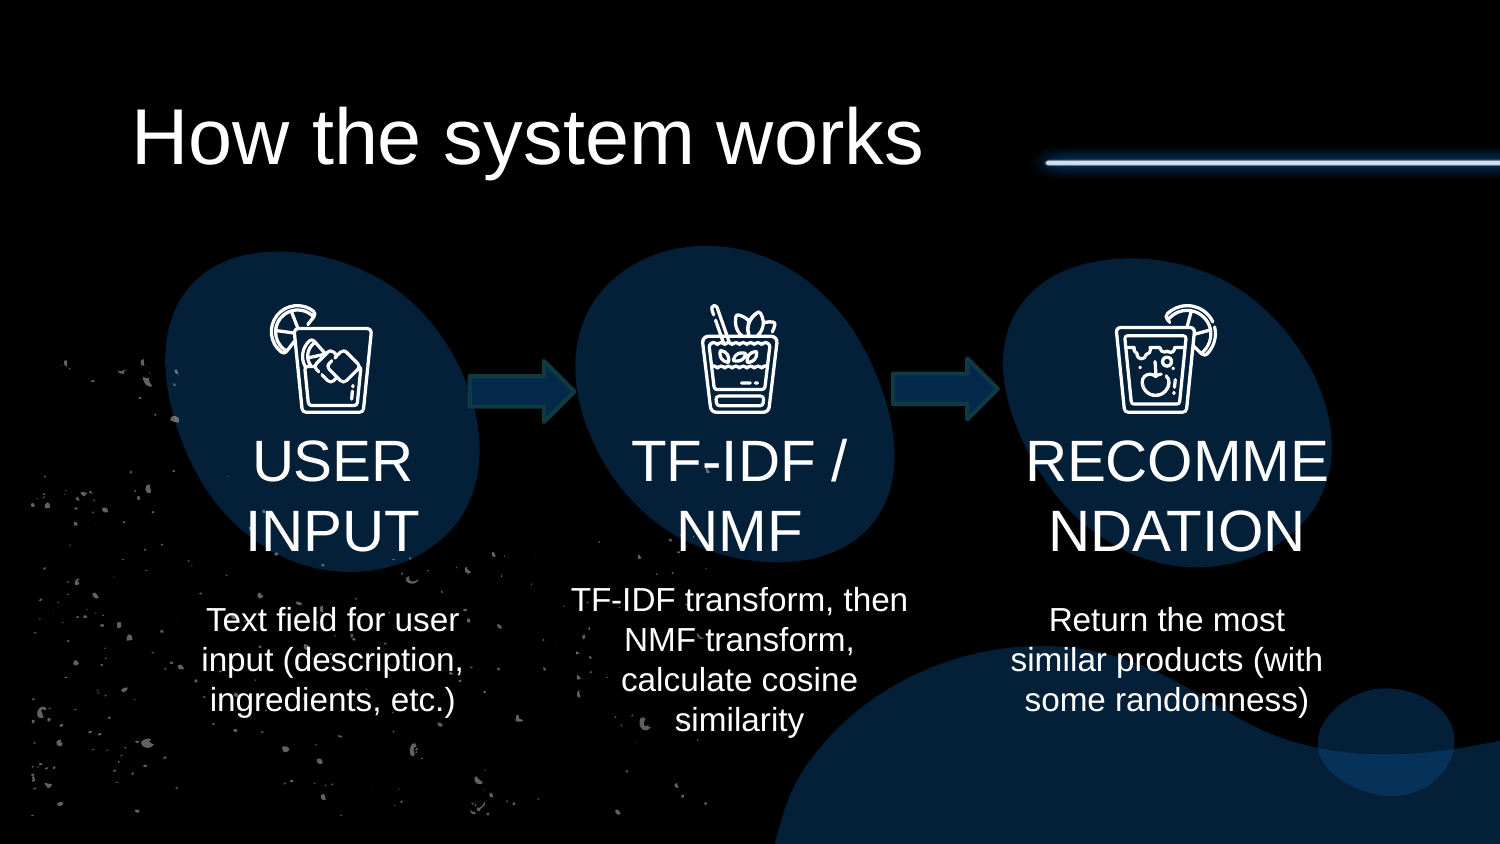

# How the system works

RECOMMENDATION
USER INPUT
TF-IDF / NMF
Text field for user input (description, ingredients, etc.)
TF-IDF transform, then NMF transform, calculate cosine similarity
Return the most similar products (with some randomness)